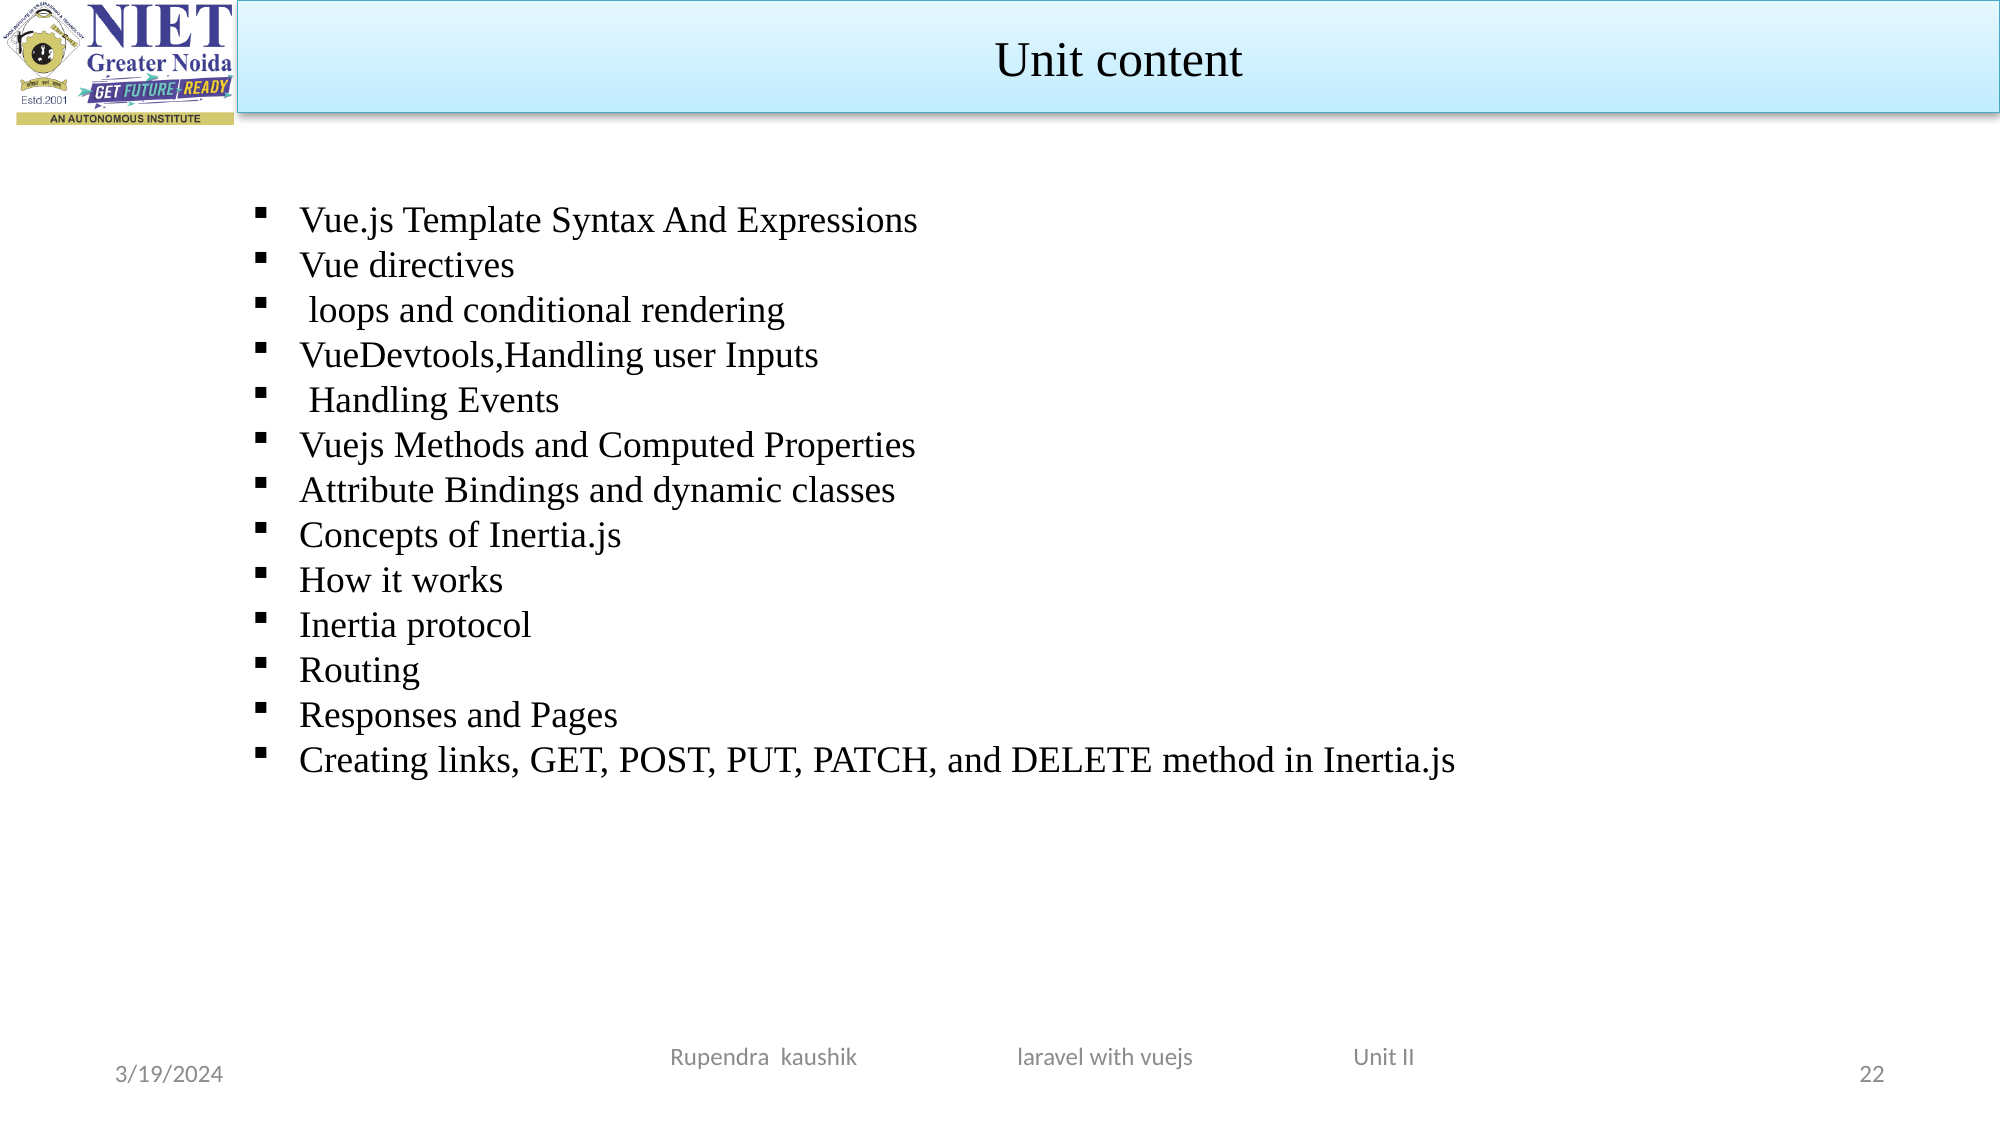

Unit content
Vue.js Template Syntax And Expressions
Vue directives
 loops and conditional rendering
VueDevtools,Handling user Inputs
 Handling Events
Vuejs Methods and Computed Properties
Attribute Bindings and dynamic classes
Concepts of Inertia.js
How it works
Inertia protocol
Routing
Responses and Pages
Creating links, GET, POST, PUT, PATCH, and DELETE method in Inertia.js
Rupendra  kaushik                            laravel with vuejs                            Unit II
3/19/2024
22